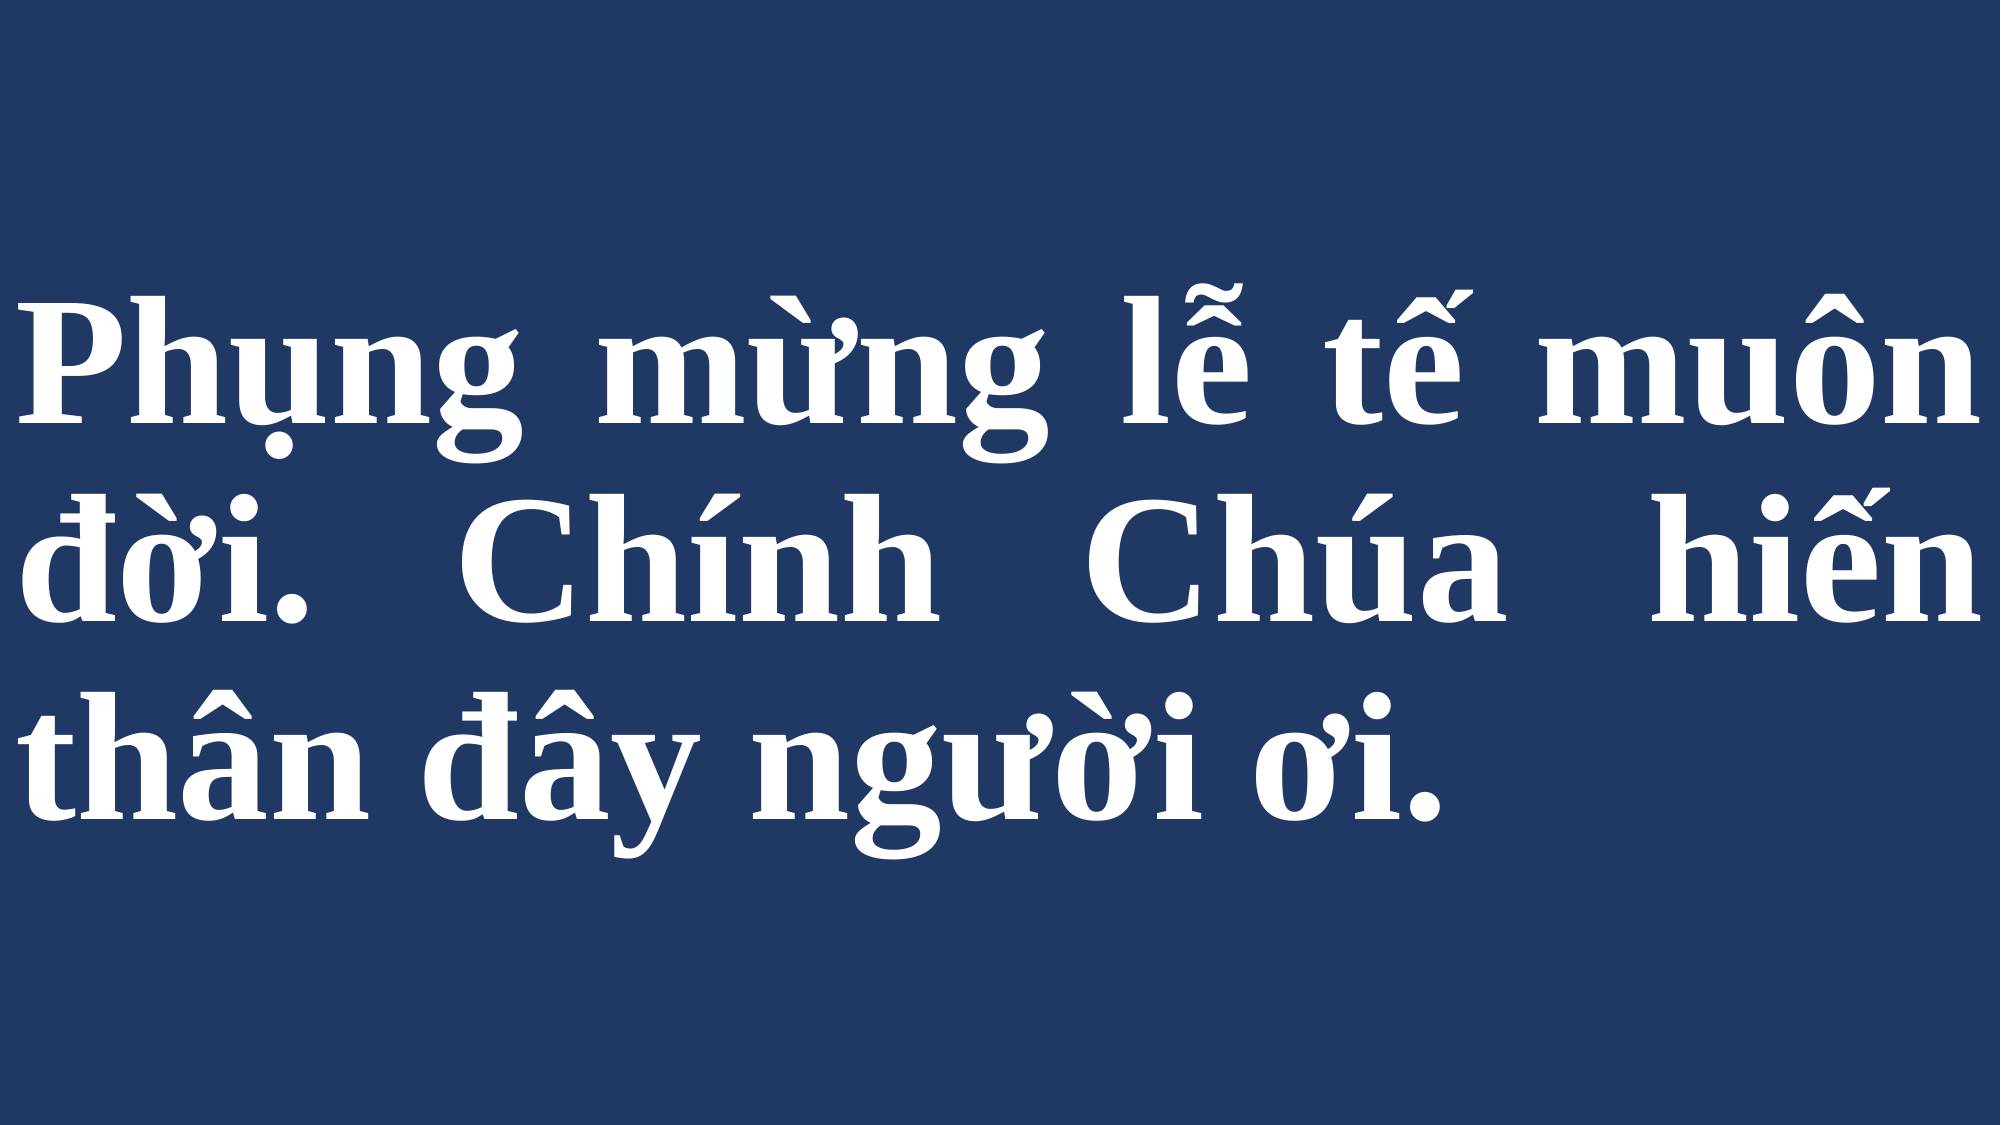

# Phụng mừng lễ tế muôn đời. Chính Chúa hiến thân đây người ơi.